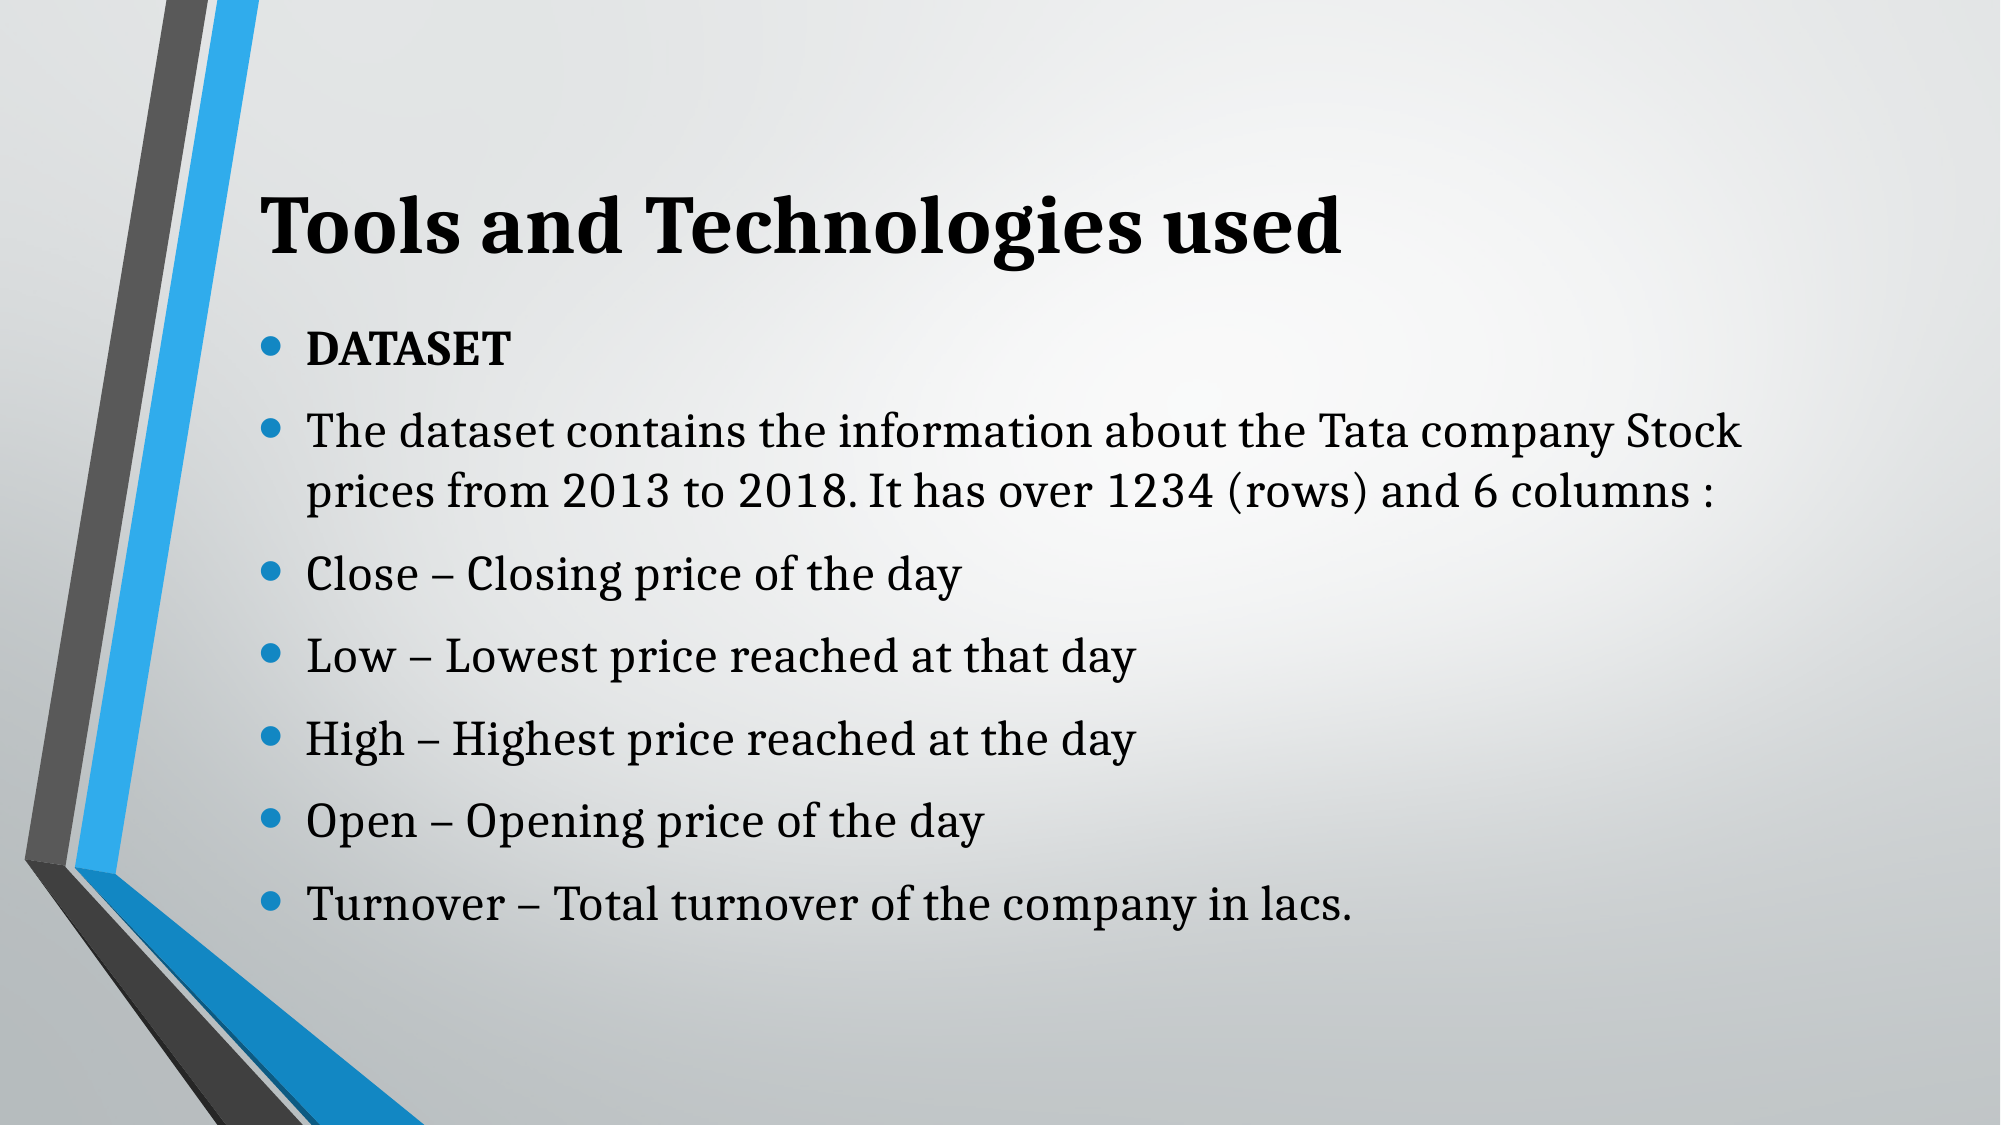

# Tools and Technologies used
DATASET
The dataset contains the information about the Tata company Stock prices from 2013 to 2018. It has over 1234 (rows) and 6 columns :
Close – Closing price of the day
Low – Lowest price reached at that day
High – Highest price reached at the day
Open – Opening price of the day
Turnover – Total turnover of the company in lacs.